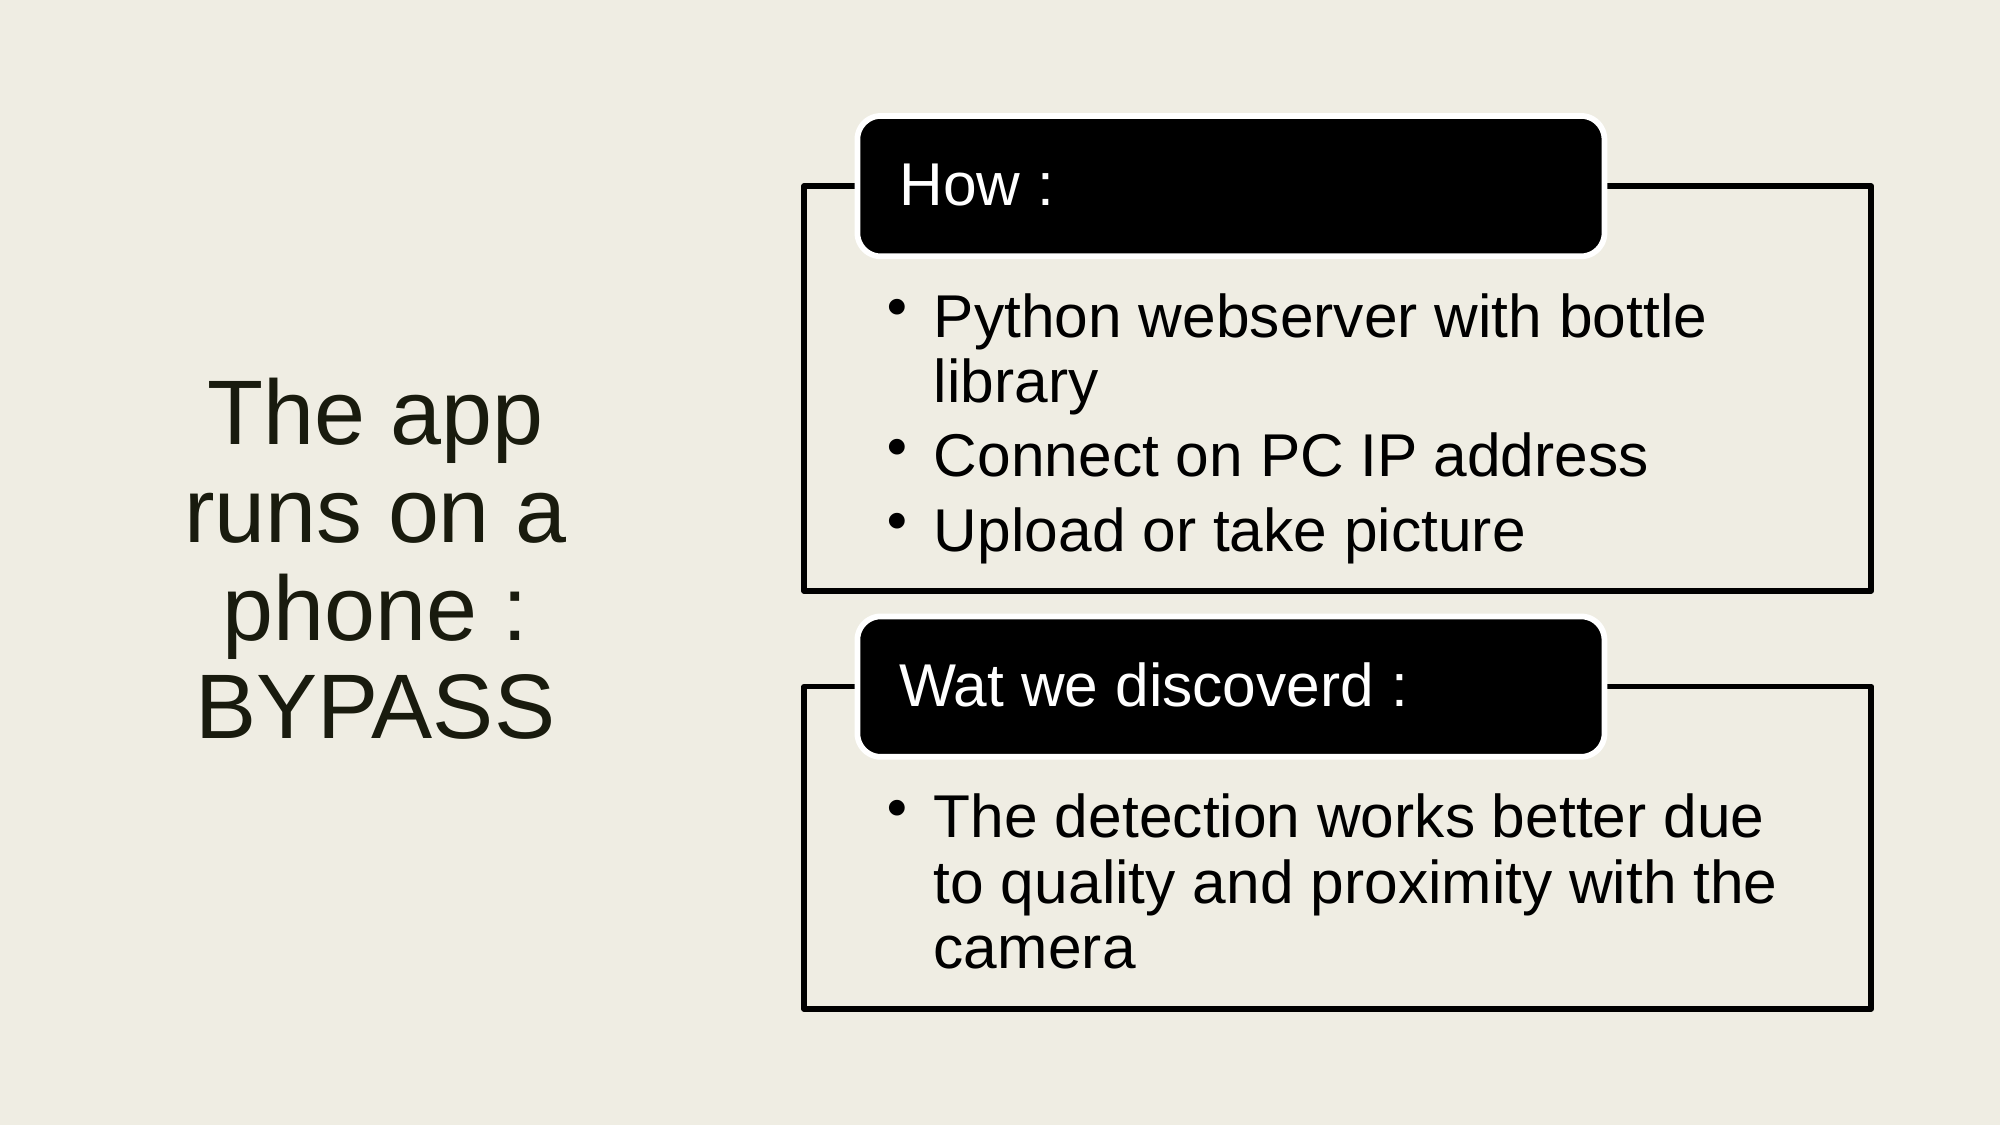

# The app runs on a phone : BYPASS
Python webserver with bottle library
Connect on PC IP address
Upload or take picture
How :
The detection works better due to quality and proximity with the camera
Wat we discoverd :
11